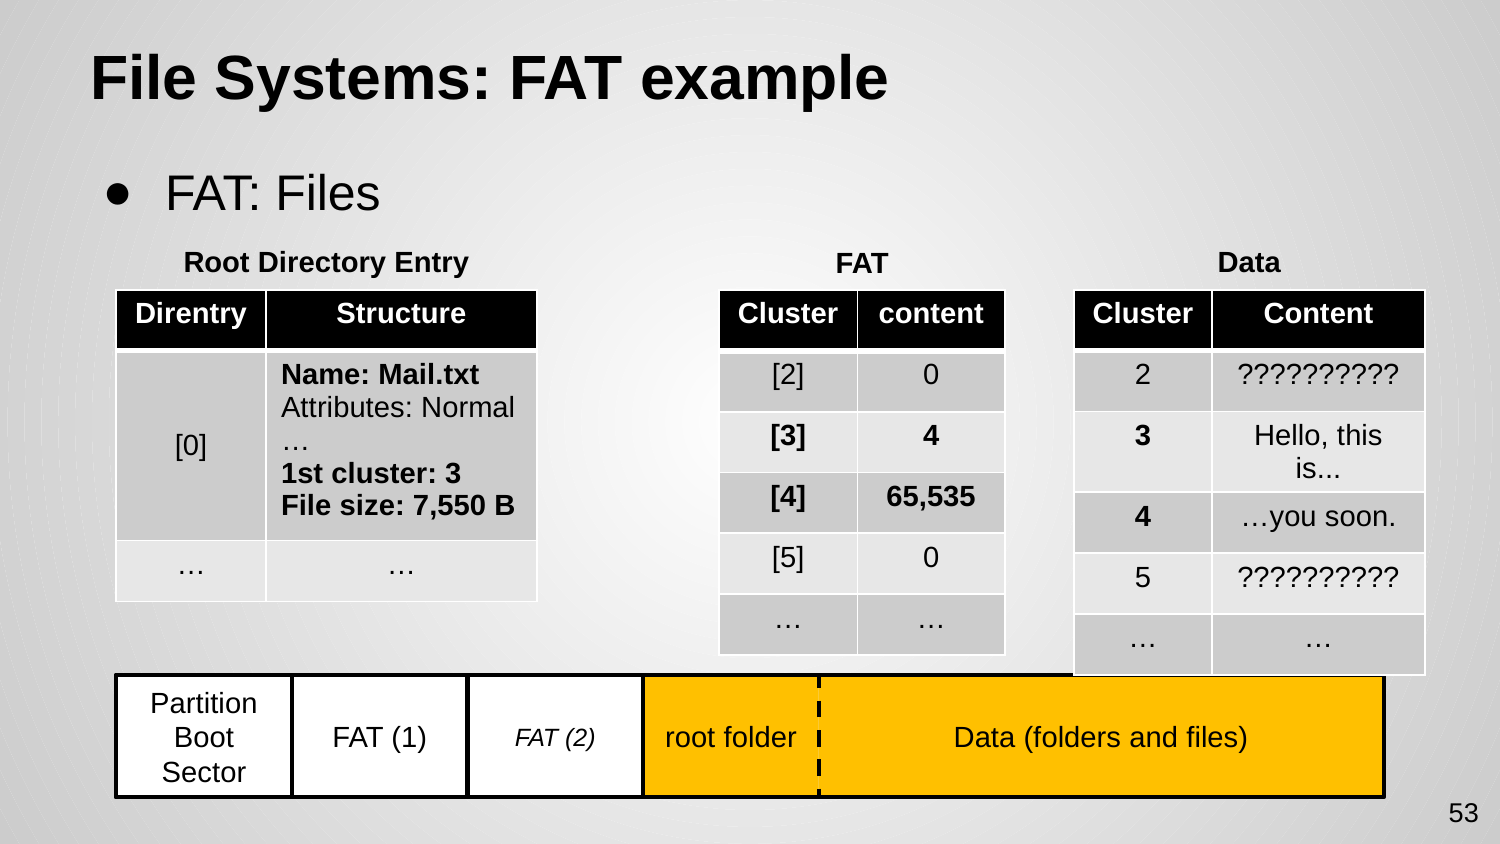

# File Systems: FAT example
FAT: Files

Root Directory Entry
Data
FAT
| Direntry | Structure |
| --- | --- |
| [0] | Name: Mail.txt Attributes: Normal … 1st cluster: 3 File size: 7,550 B |
| … | … |
| Cluster | Content |
| --- | --- |
| 2 | ?????????? |
| 3 | Hello, this is... |
| 4 | …you soon. |
| 5 | ?????????? |
| … | … |
| Cluster | content |
| --- | --- |
| [2] | 0 |
| [3] | 4 |
| [4] | 65,535 |
| [5] | 0 |
| … | … |
Partition Boot Sector

FAT (1)
FAT (2)
root folder
Data (folders and files)
53